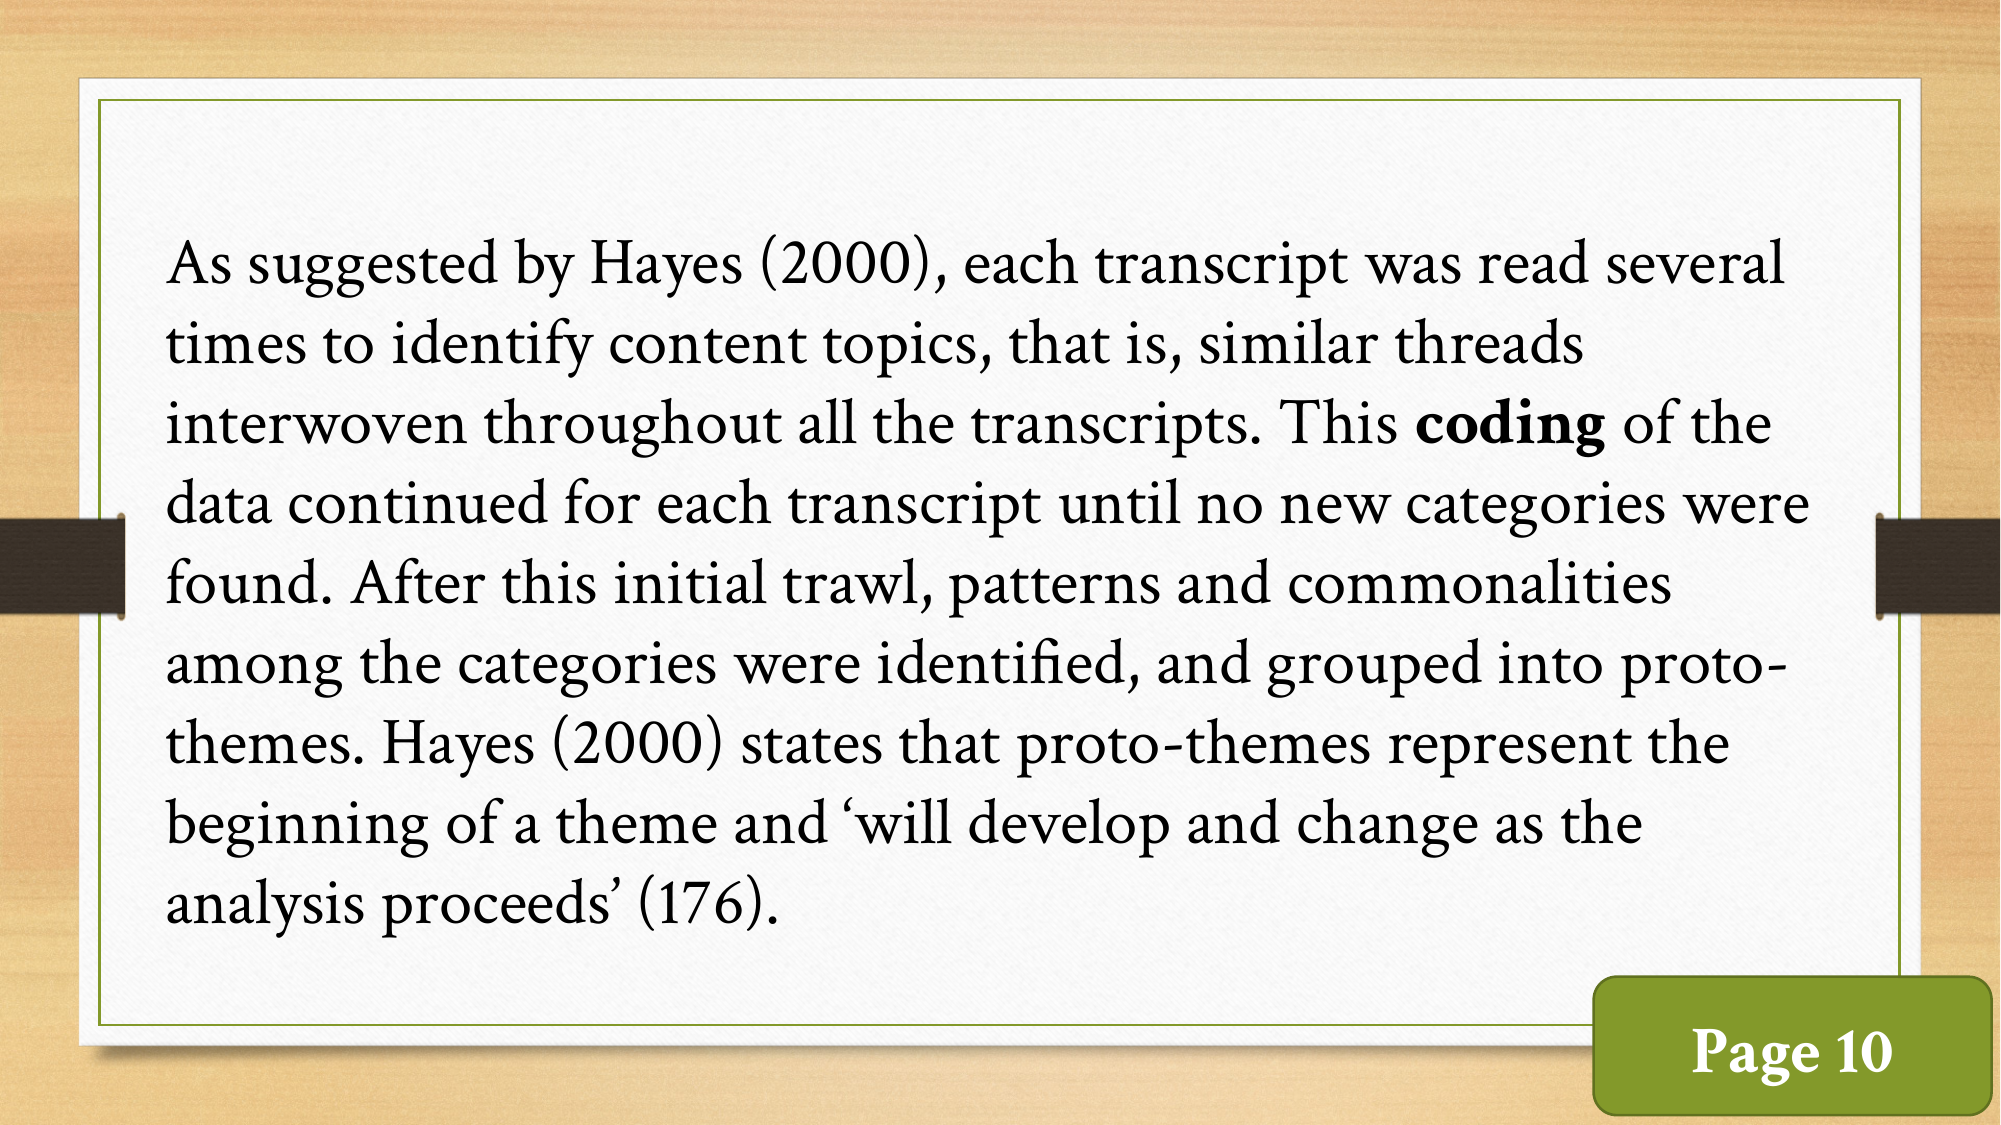

As suggested by Hayes (2000), each transcript was read several times to identify content topics, that is, similar threads interwoven throughout all the transcripts. This coding of the data continued for each transcript until no new categories were found. After this initial trawl, patterns and commonalities among the categories were identified, and grouped into proto-themes. Hayes (2000) states that proto-themes represent the beginning of a theme and ‘will develop and change as the analysis proceeds’ (176).
Page 10